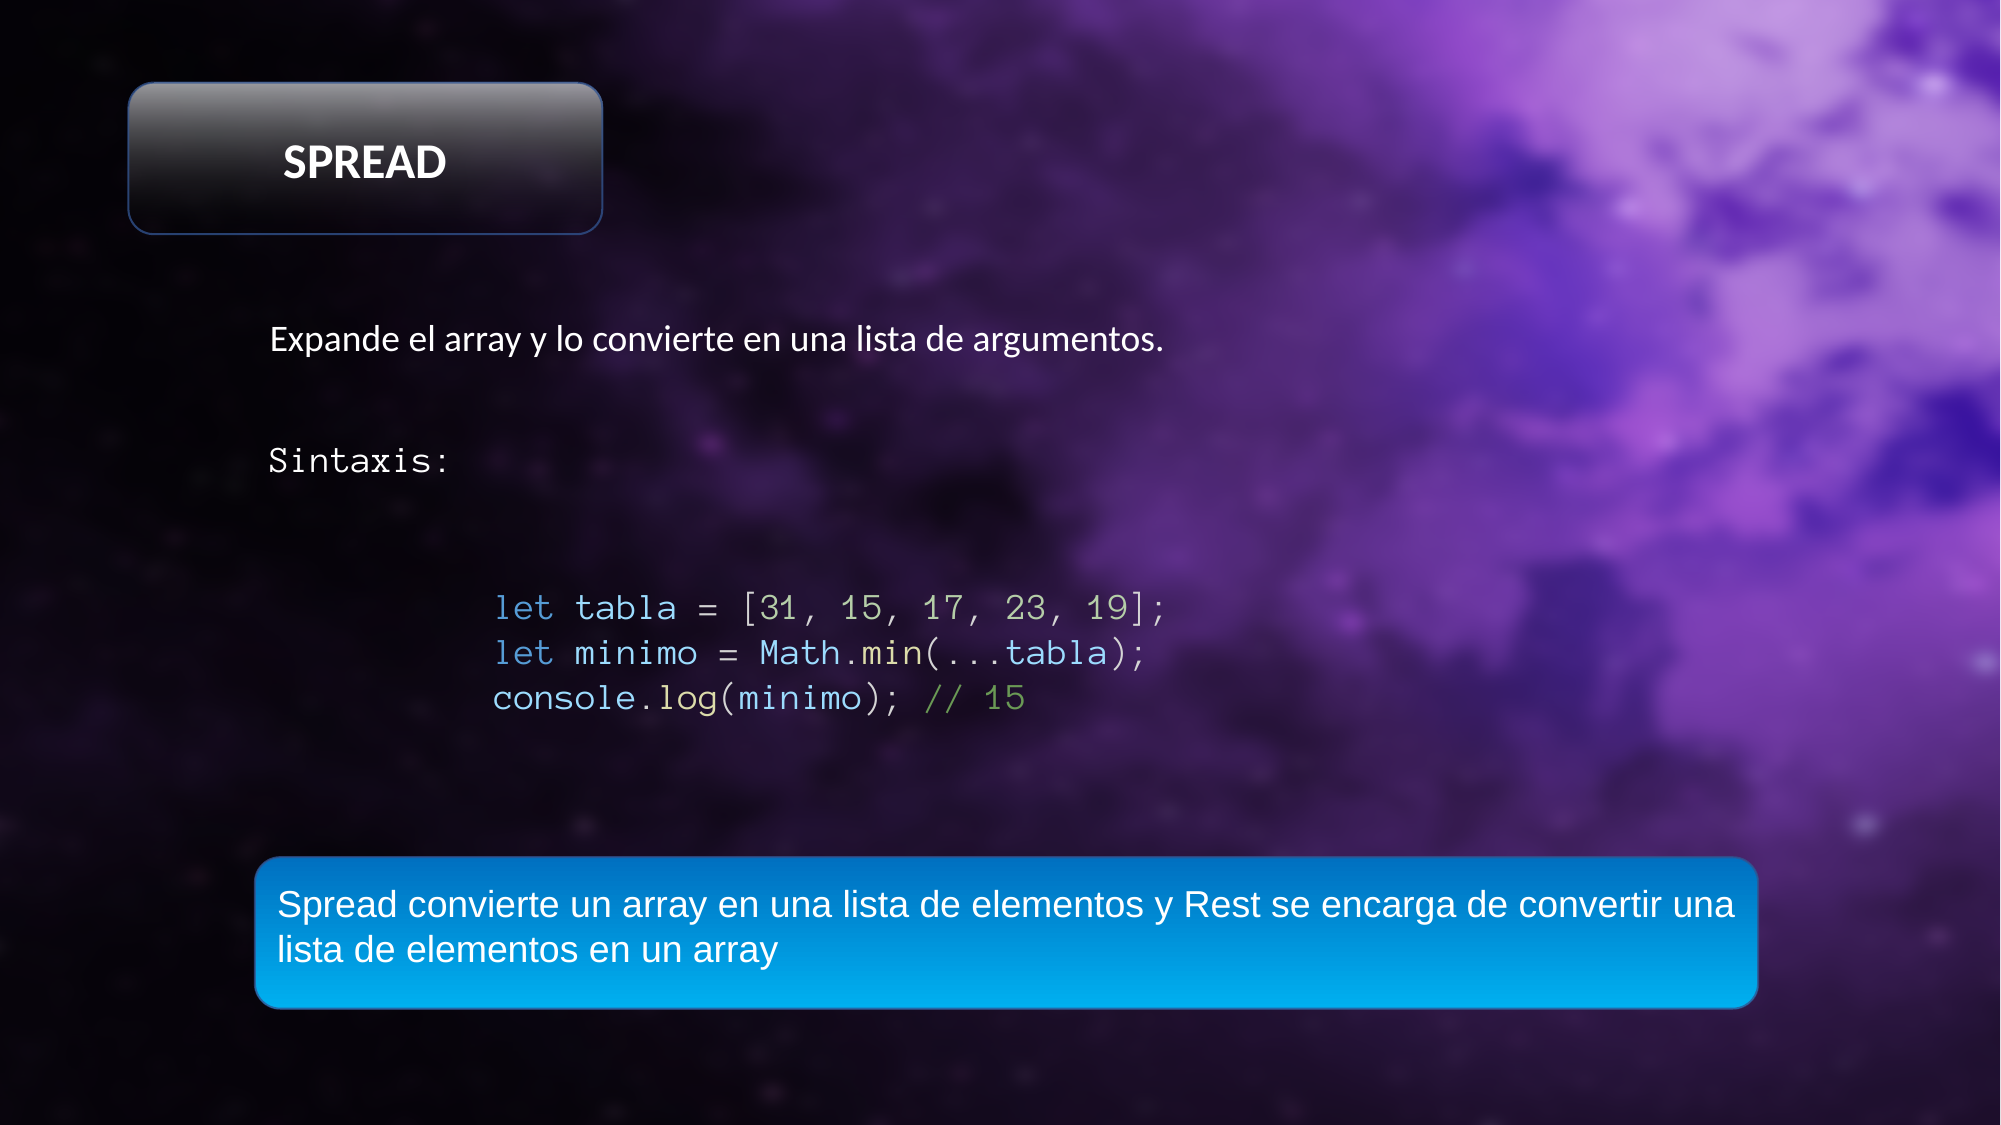

SPREAD
Expande el array y lo convierte en una lista de argumentos.
Sintaxis:
let tabla = [31, 15, 17, 23, 19];
let minimo = Math.min(...tabla);
console.log(minimo); // 15

Spread convierte un array en una lista de elementos y Rest se encarga de convertir una lista de elementos en un array